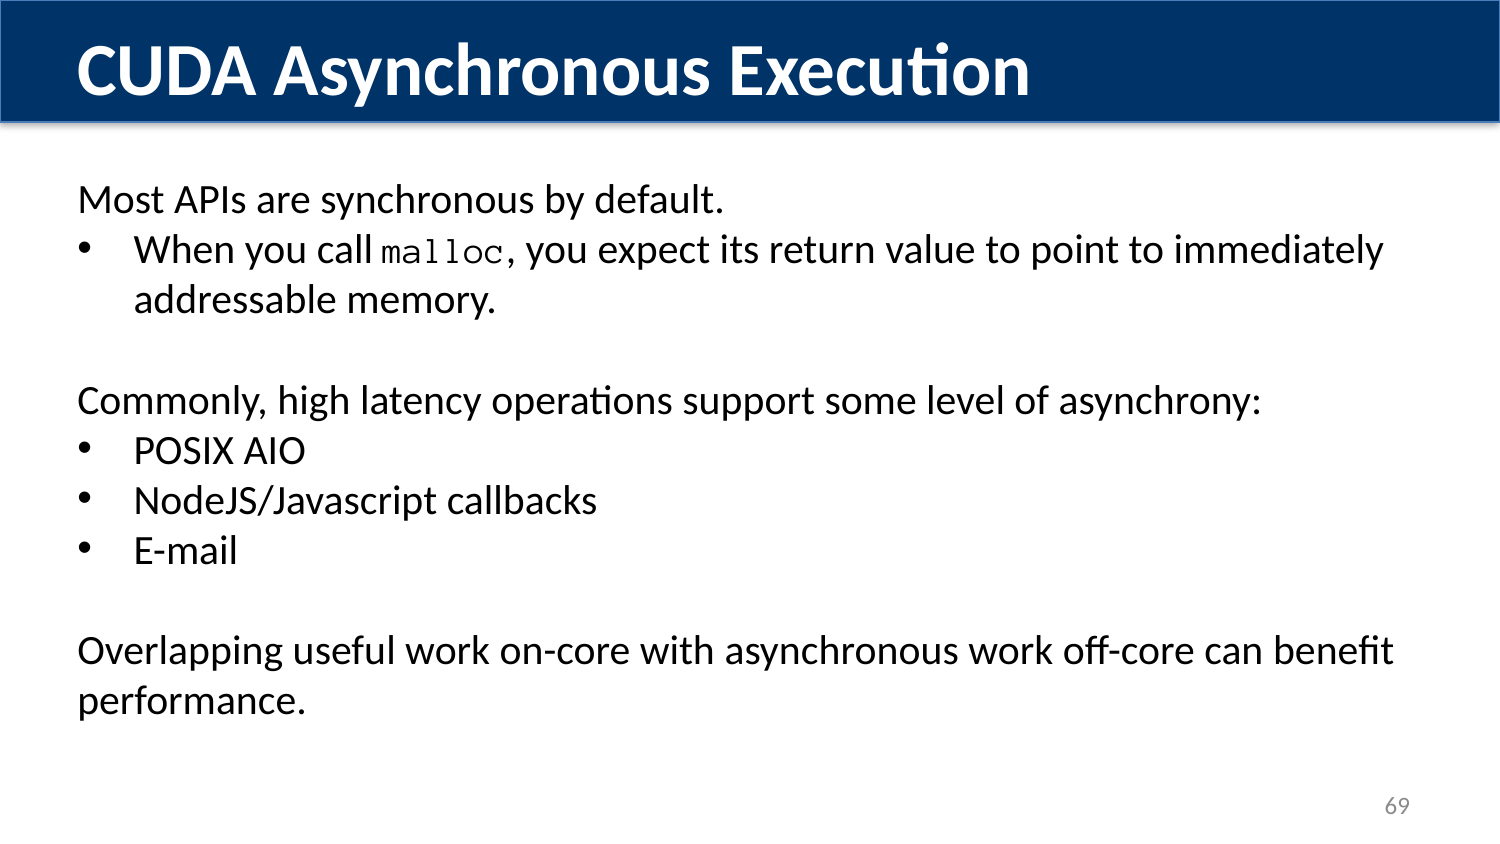

CUDA Asynchronous Execution
Most APIs are synchronous by default.
When you call malloc, you expect its return value to point to immediately addressable memory.

Commonly, high latency operations support some level of asynchrony:
POSIX AIO
NodeJS/Javascript callbacks
E-mail

Overlapping useful work on-core with asynchronous work off-core can benefit performance.
69